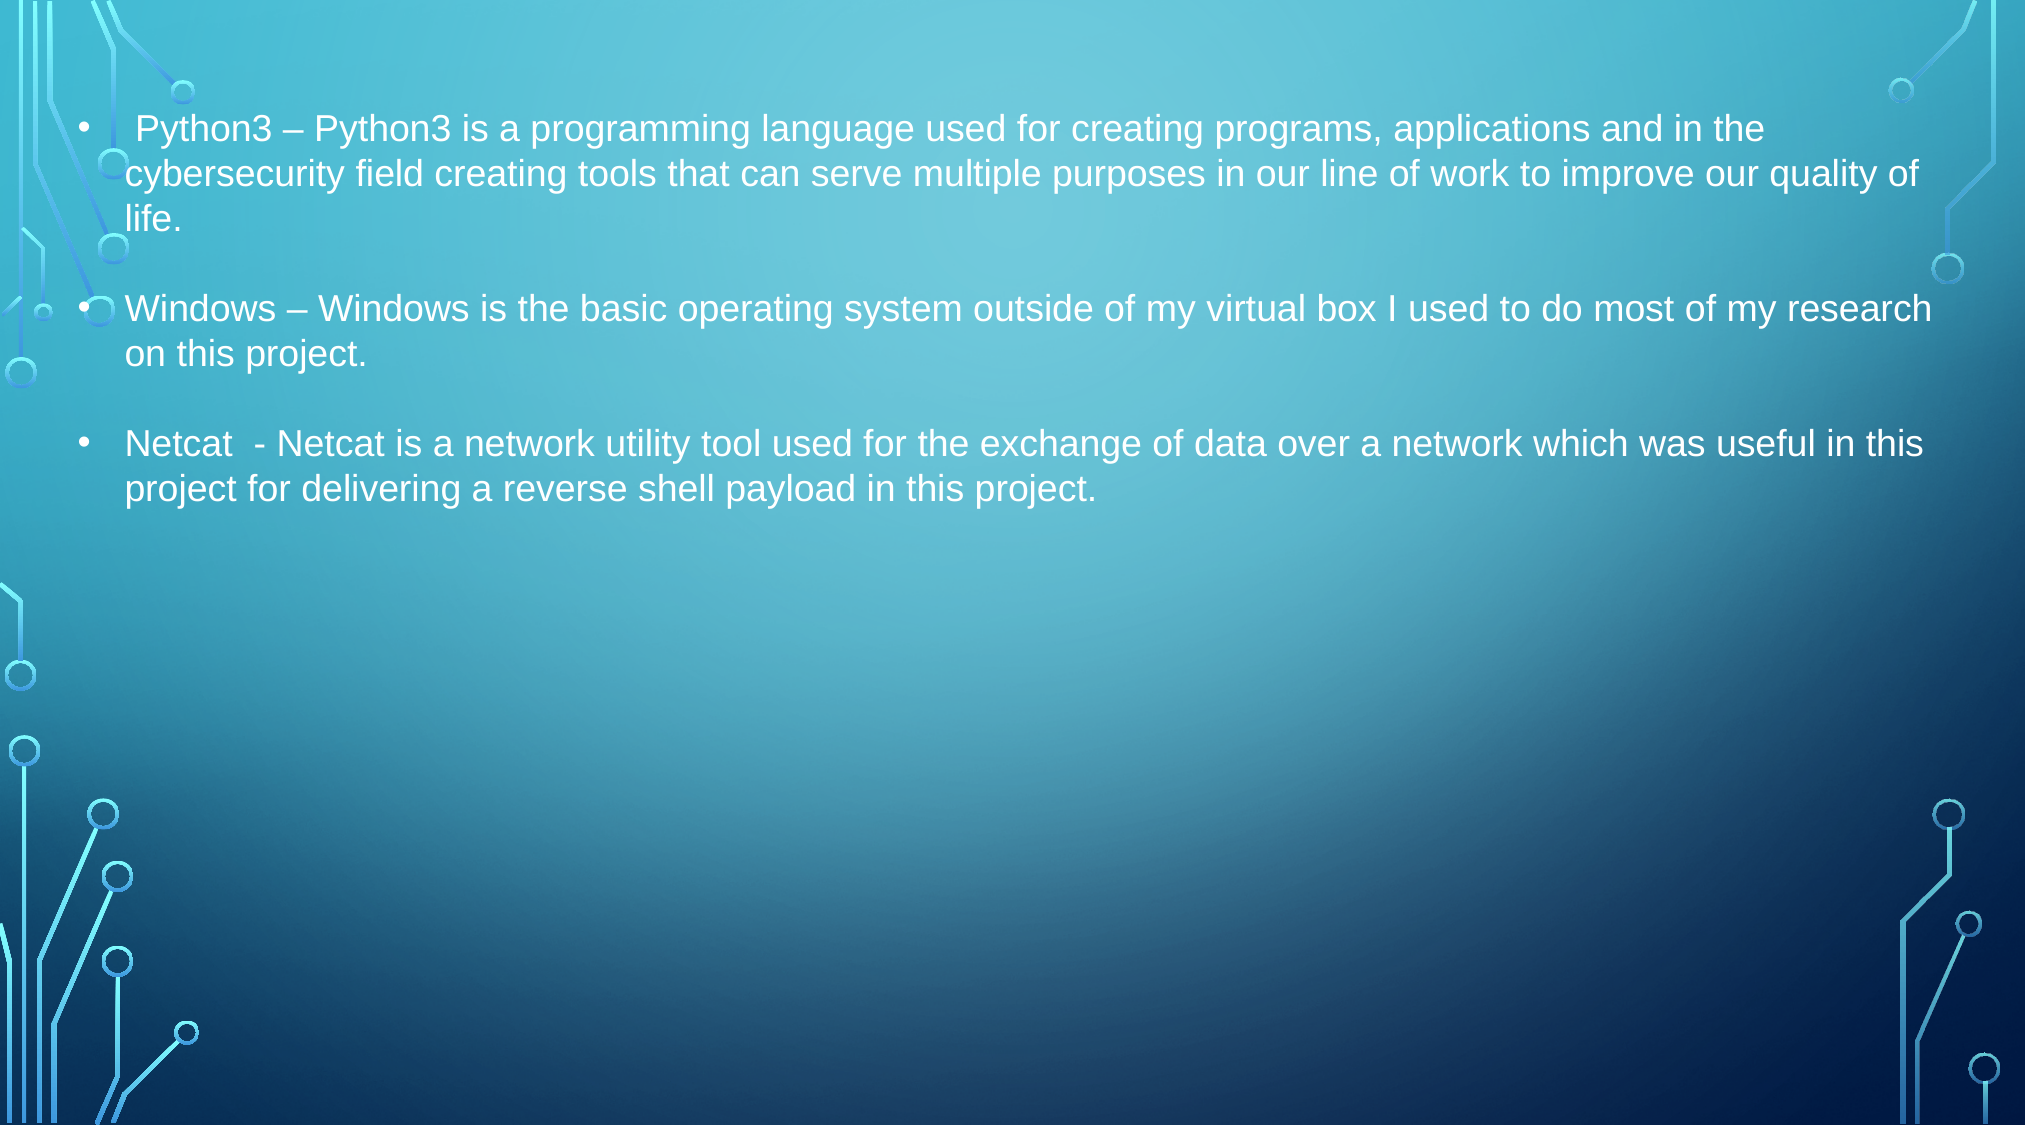

Python3 – Python3 is a programming language used for creating programs, applications and in the cybersecurity field creating tools that can serve multiple purposes in our line of work to improve our quality of life.

Windows – Windows is the basic operating system outside of my virtual box I used to do most of my research on this project.

Netcat  - Netcat is a network utility tool used for the exchange of data over a network which was useful in this project for delivering a reverse shell payload in this project.